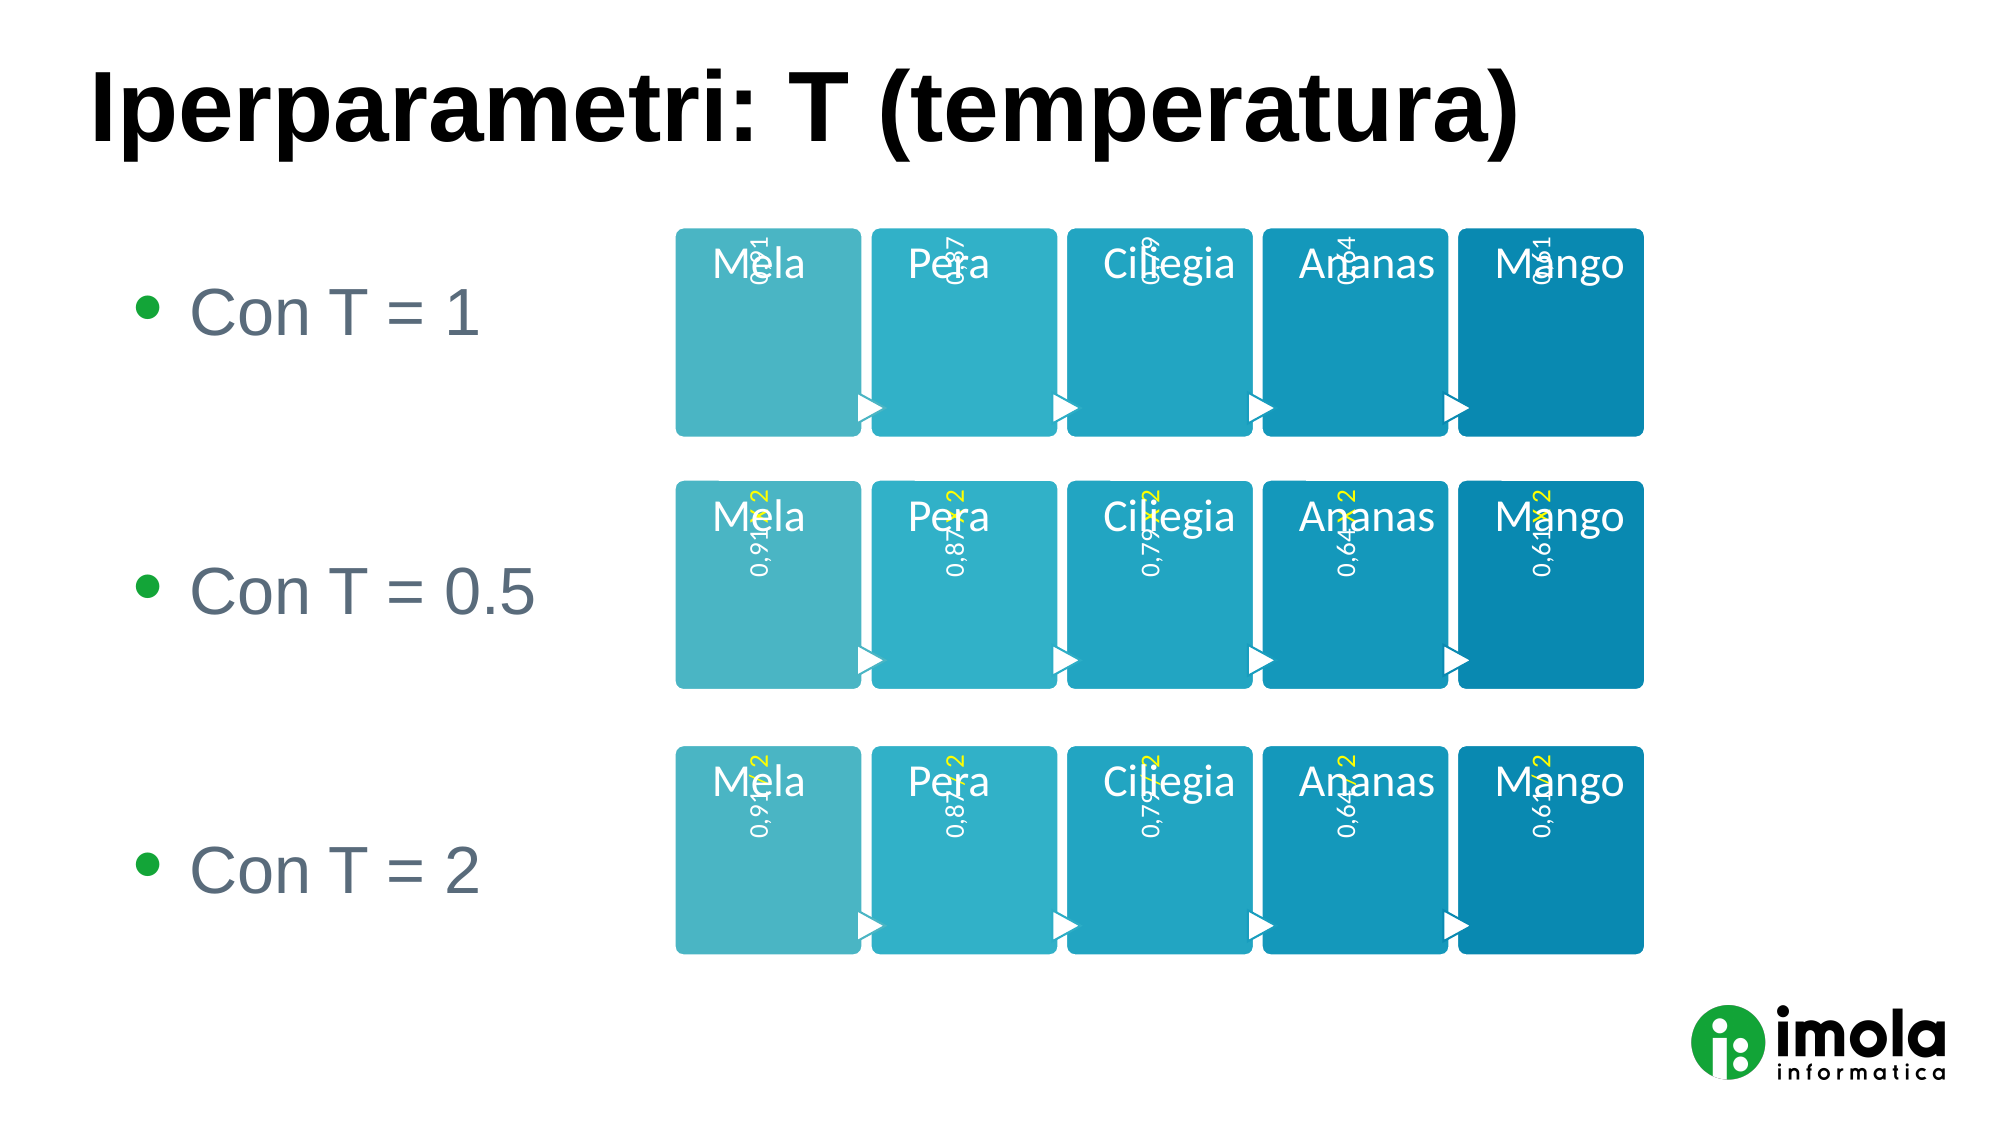

# Iperparametri: T (temperatura)
0,91
Mela
0,87
Pera
0,79
Ciliegia
0,64
Ananas
0,61
Mango
Con T = 1

Con T = 0.5

Con T = 2
0,91 X 2
Mela
0,87 X 2
Pera
0,79 X 2
Ciliegia
0,64 X 2
Ananas
0,61 X 2
Mango
0,91 / 2
Mela
0,87 / 2
Pera
0,79 / 2
Ciliegia
0,64 / 2
Ananas
0,61 / 2
Mango